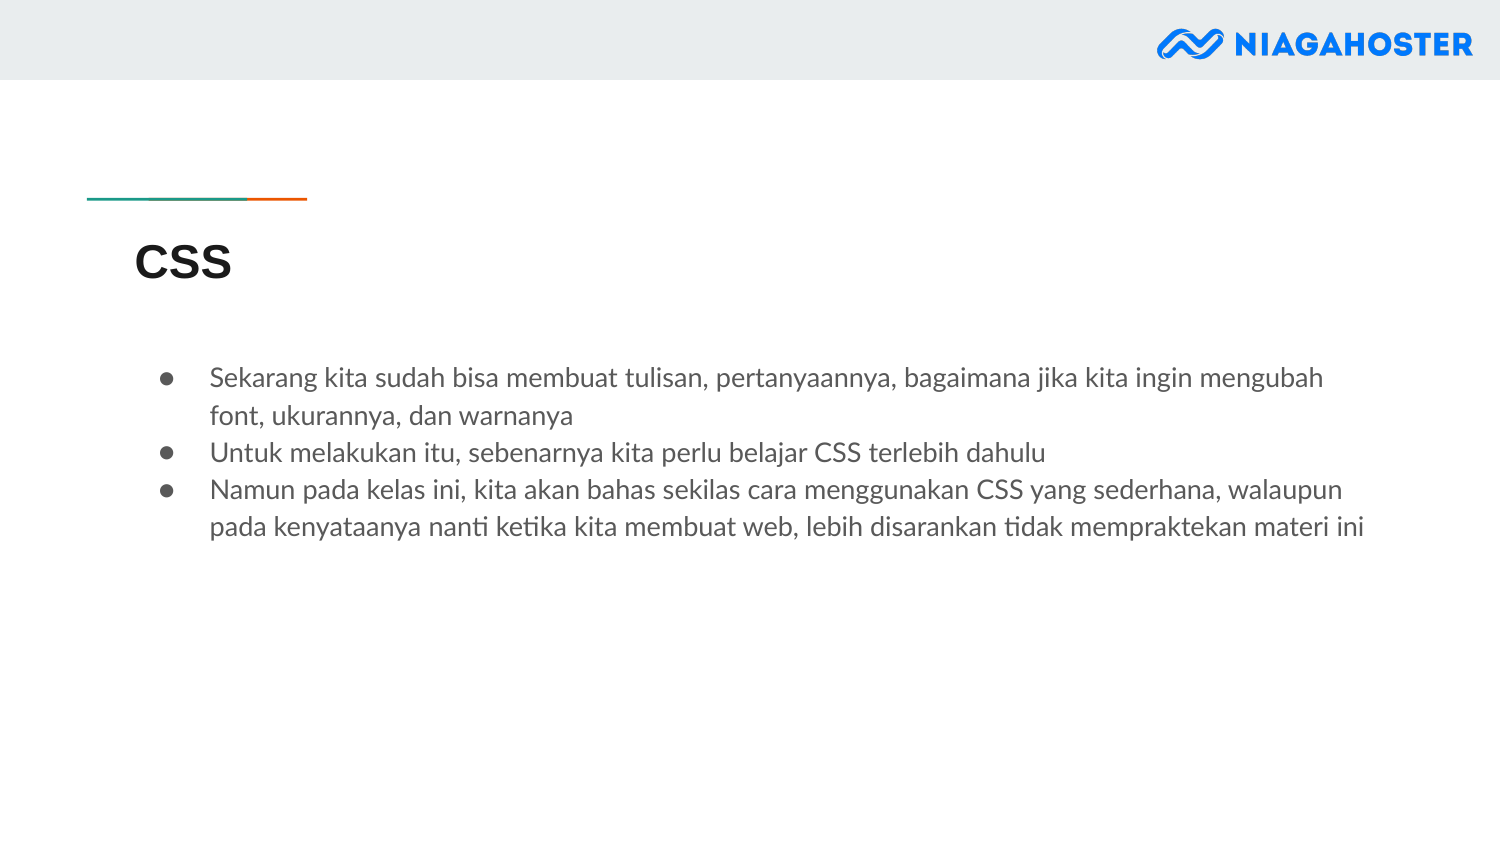

# CSS
Sekarang kita sudah bisa membuat tulisan, pertanyaannya, bagaimana jika kita ingin mengubah font, ukurannya, dan warnanya
Untuk melakukan itu, sebenarnya kita perlu belajar CSS terlebih dahulu
Namun pada kelas ini, kita akan bahas sekilas cara menggunakan CSS yang sederhana, walaupun pada kenyataanya nanti ketika kita membuat web, lebih disarankan tidak mempraktekan materi ini